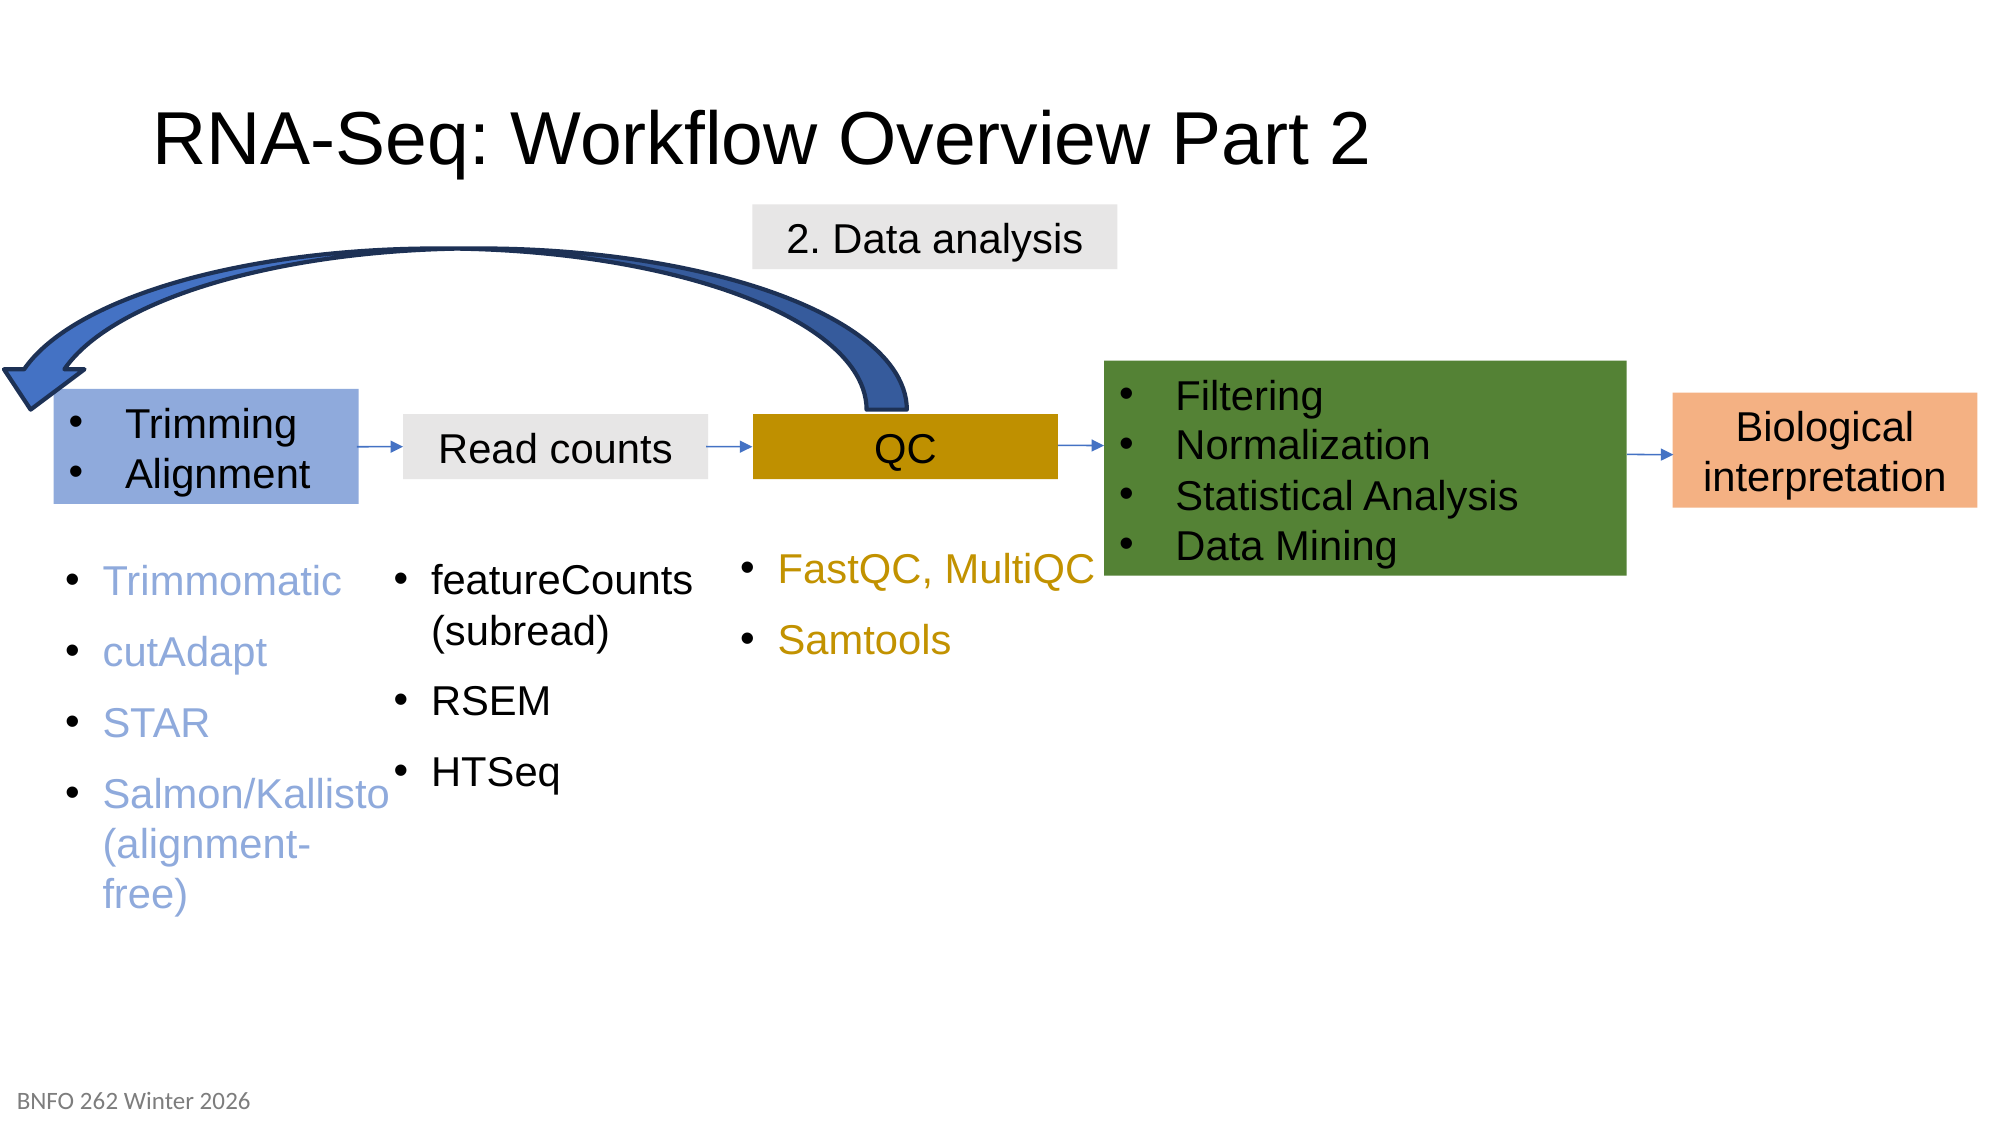

# RNA-Seq: Workflow Overview Part 2
2. Data analysis

Filtering
Normalization
Statistical Analysis
Data Mining
Trimming
Alignment
Biological interpretation
Read counts
QC
FastQC, MultiQC
Samtools
featureCounts (subread)
RSEM
HTSeq
Trimmomatic
cutAdapt
STAR
Salmon/Kallisto (alignment-free)
BNFO 262 Winter 2026​